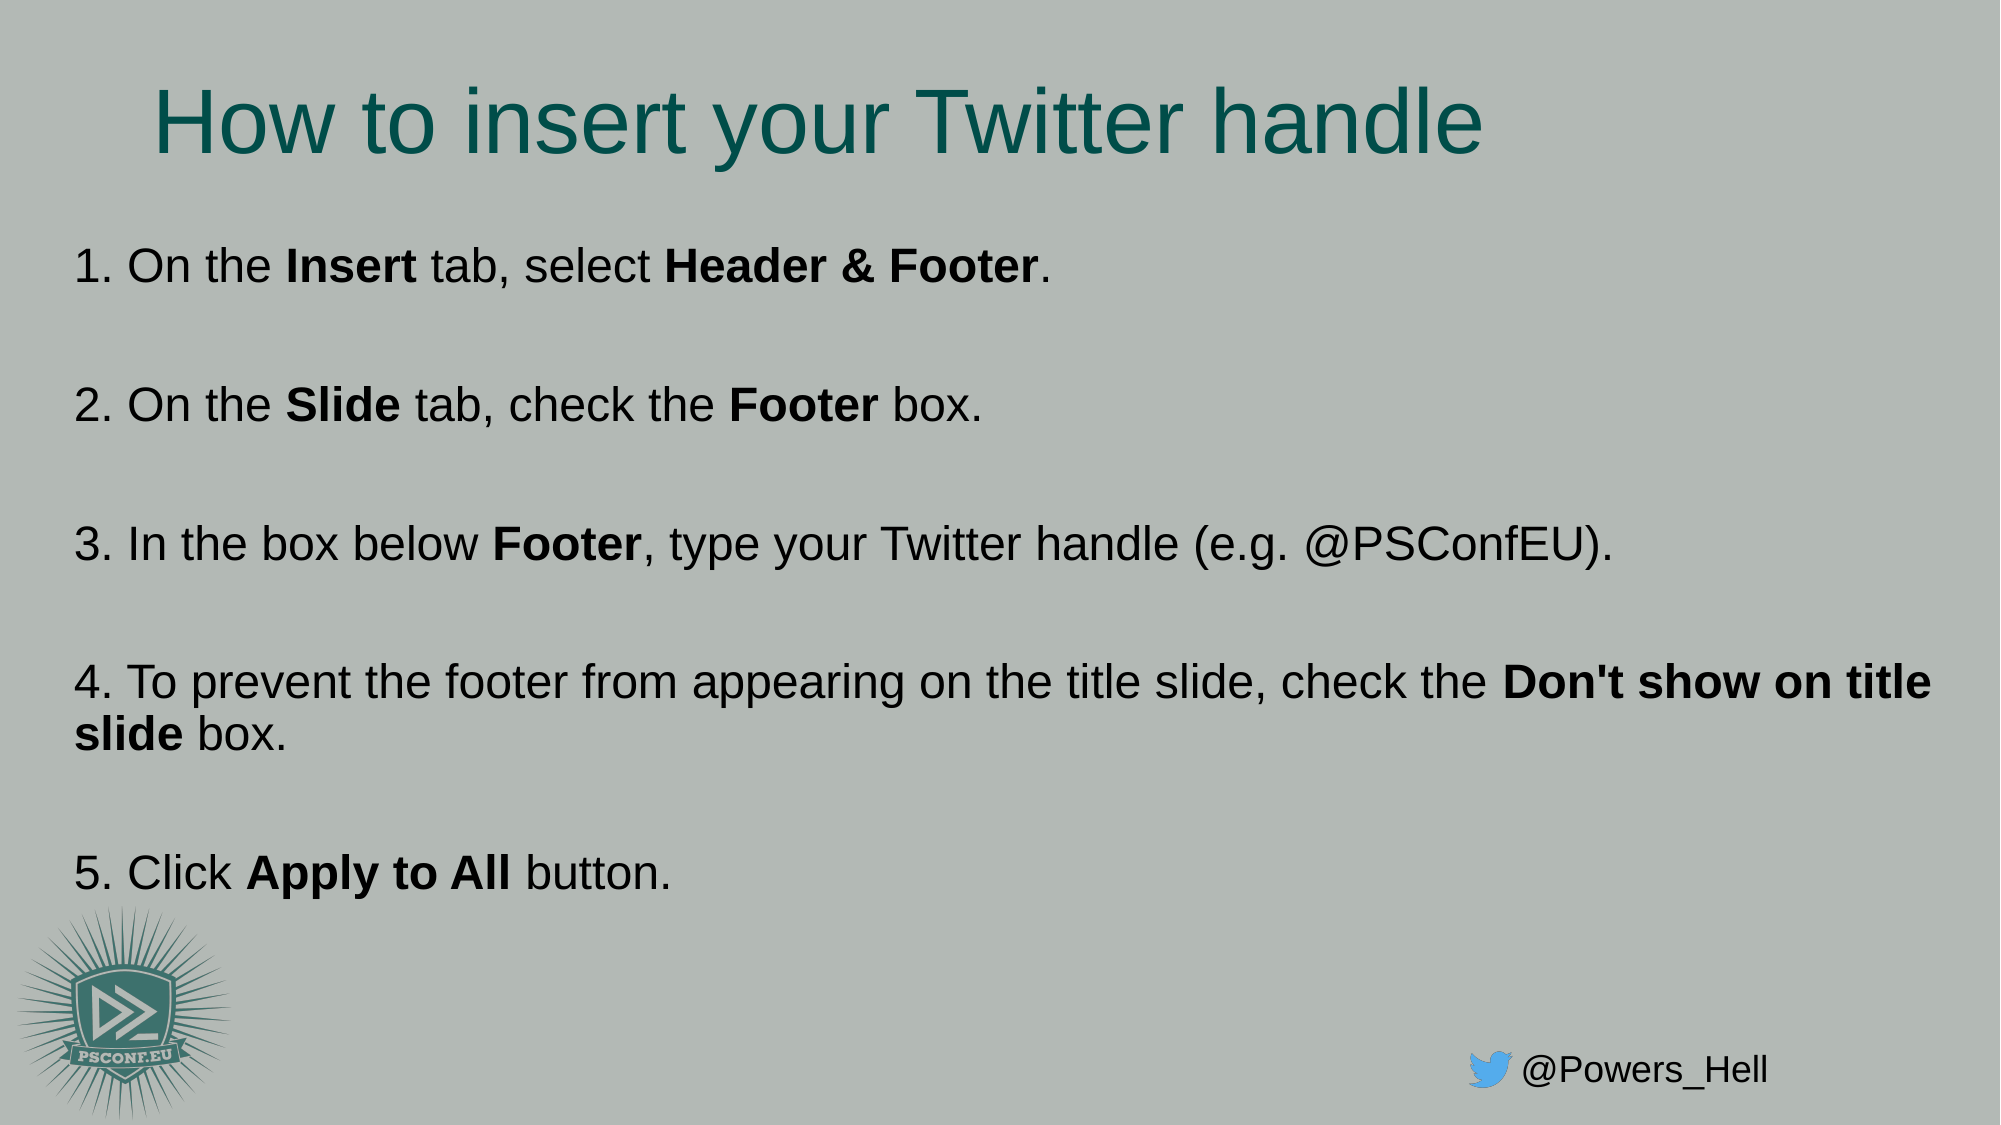

# How to insert your Twitter handle
1. On the Insert tab, select Header & Footer.

2. On the Slide tab, check the Footer box.

3. In the box below Footer, type your Twitter handle (e.g. @PSConfEU).

4. To prevent the footer from appearing on the title slide, check the Don't show on title slide box.

5. Click Apply to All button.

@Powers_Hell